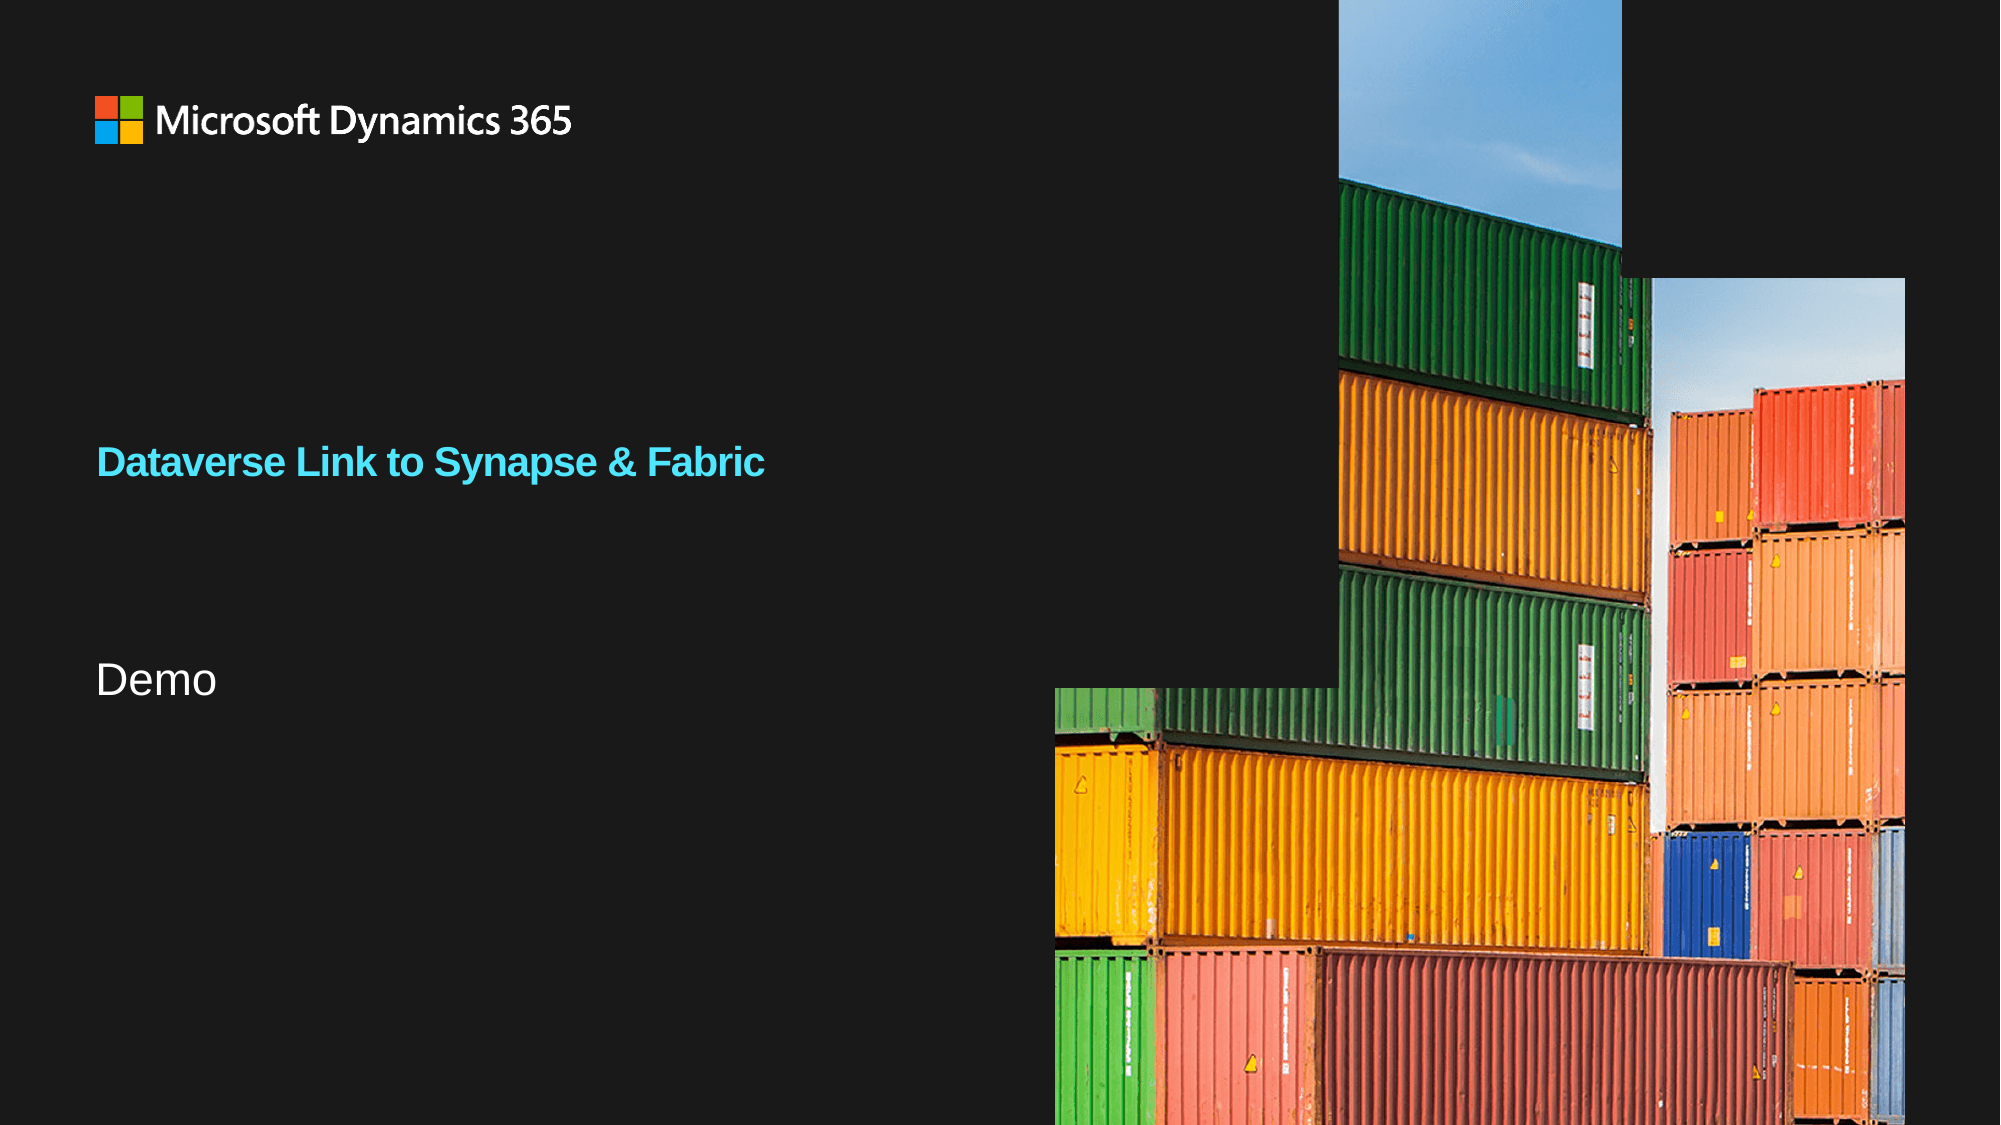

# Dataverse Link to Synapse & Fabric
Demo